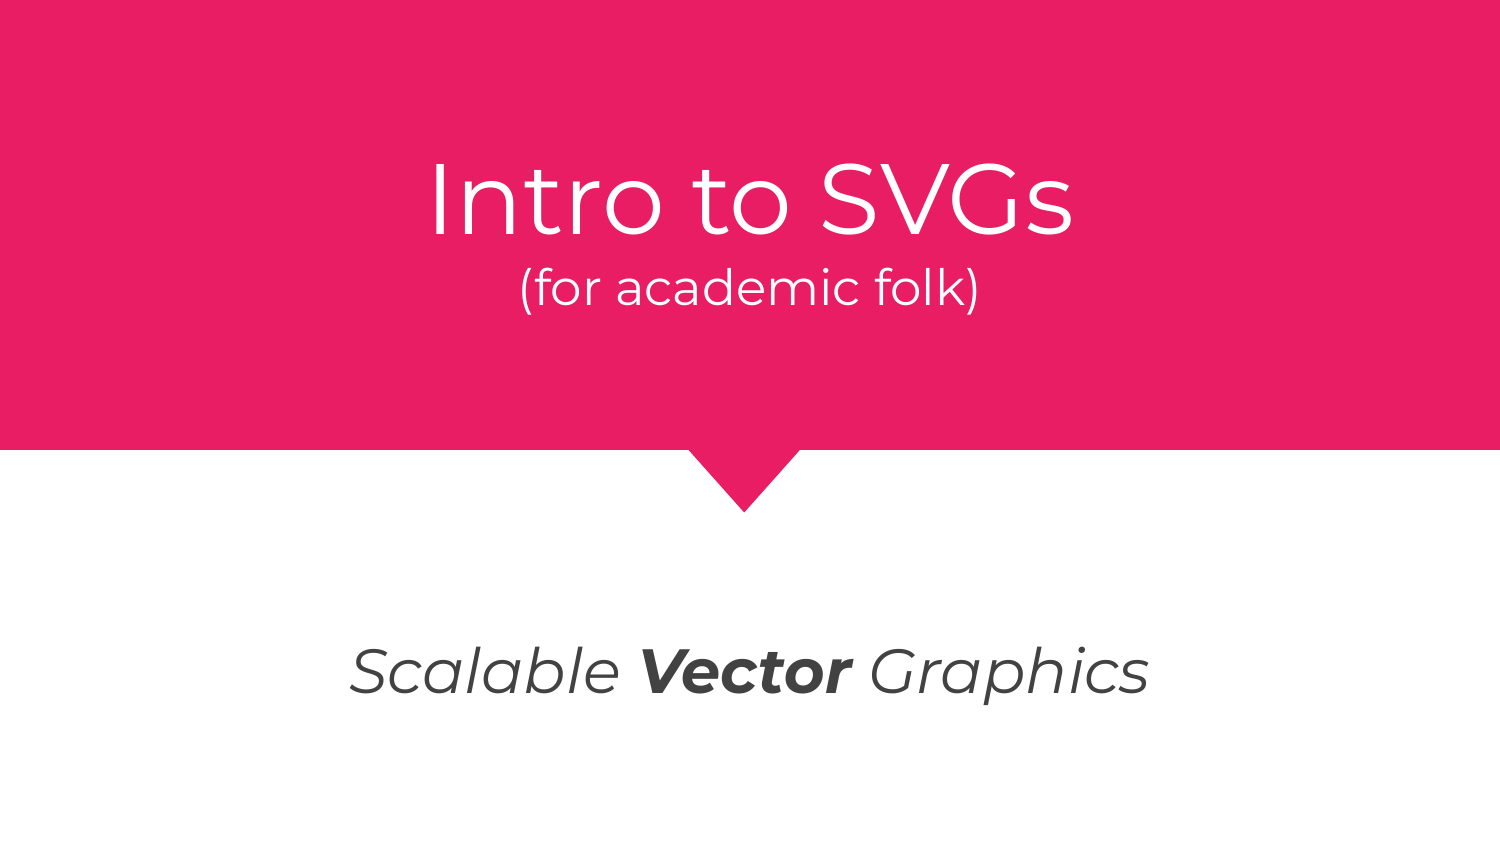

# Intro to SVGs
(for academic folk)
Scalable Vector Graphics